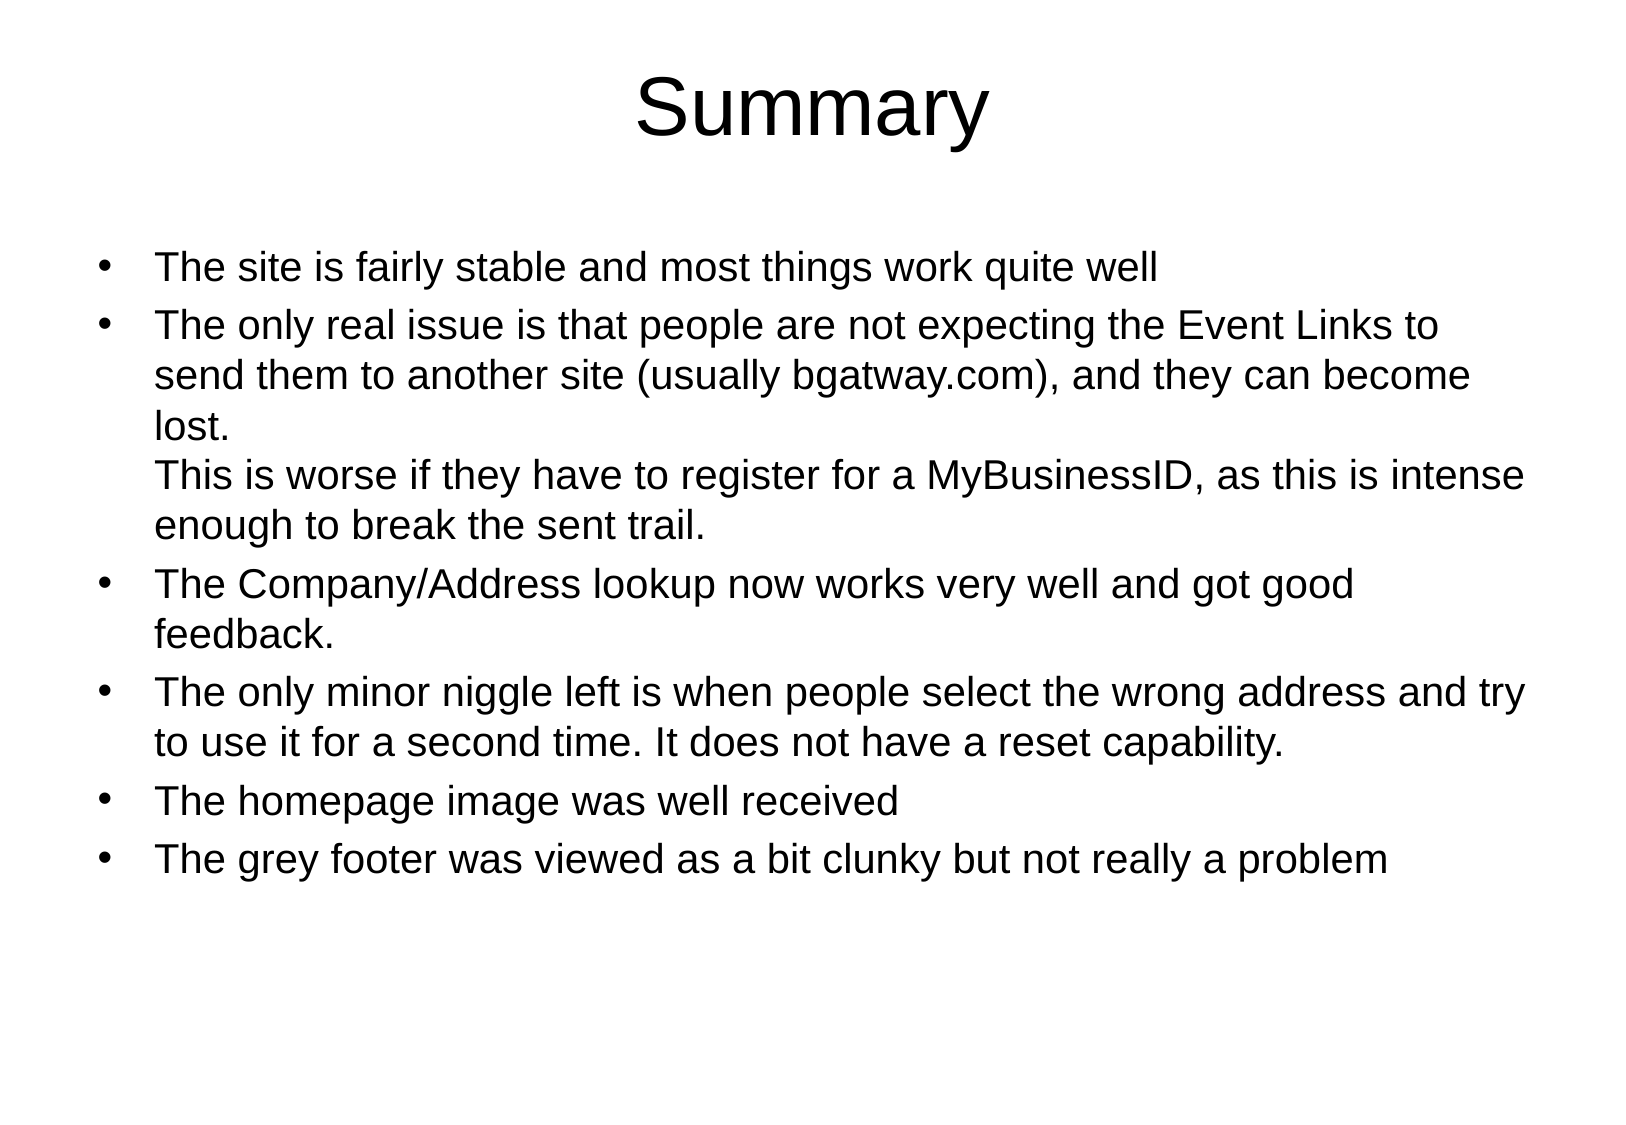

# Summary
The site is fairly stable and most things work quite well
The only real issue is that people are not expecting the Event Links to send them to another site (usually bgatway.com), and they can become lost.
This is worse if they have to register for a MyBusinessID, as this is intense enough to break the sent trail.
The Company/Address lookup now works very well and got good feedback.
The only minor niggle left is when people select the wrong address and try to use it for a second time. It does not have a reset capability.
The homepage image was well received
The grey footer was viewed as a bit clunky but not really a problem